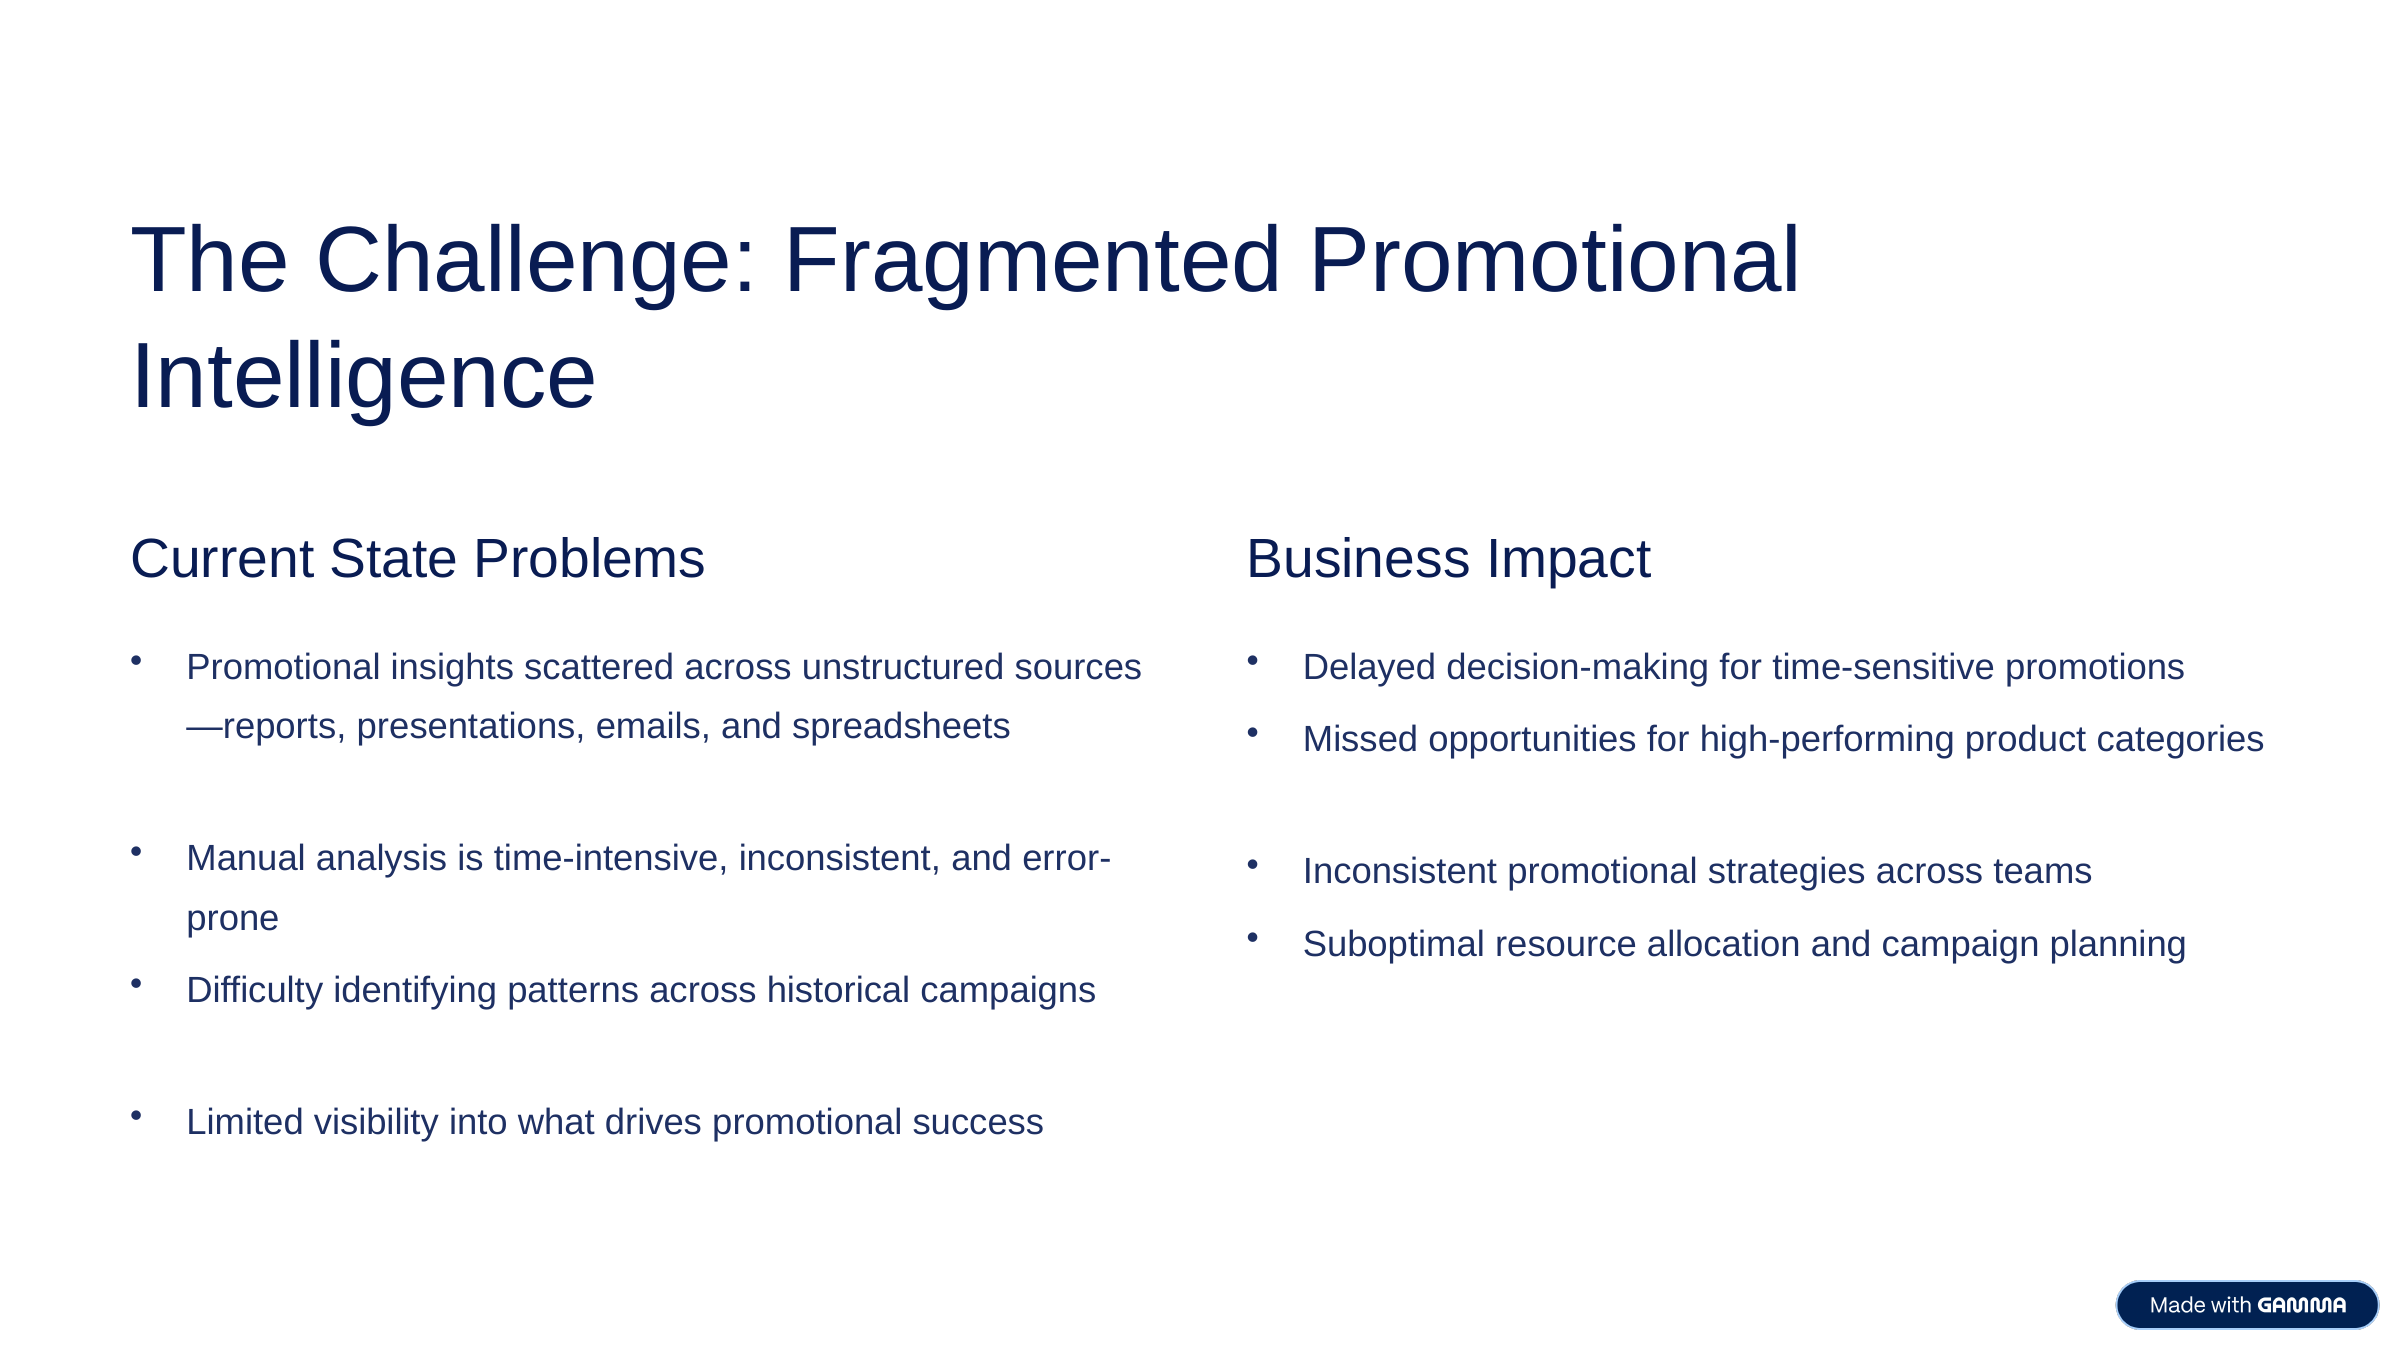

The Challenge: Fragmented Promotional Intelligence
Current State Problems
Business Impact
Promotional insights scattered across unstructured sources—reports, presentations, emails, and spreadsheets
Delayed decision-making for time-sensitive promotions
Missed opportunities for high-performing product categories
Manual analysis is time-intensive, inconsistent, and error-prone
Inconsistent promotional strategies across teams
Suboptimal resource allocation and campaign planning
Difficulty identifying patterns across historical campaigns
Limited visibility into what drives promotional success